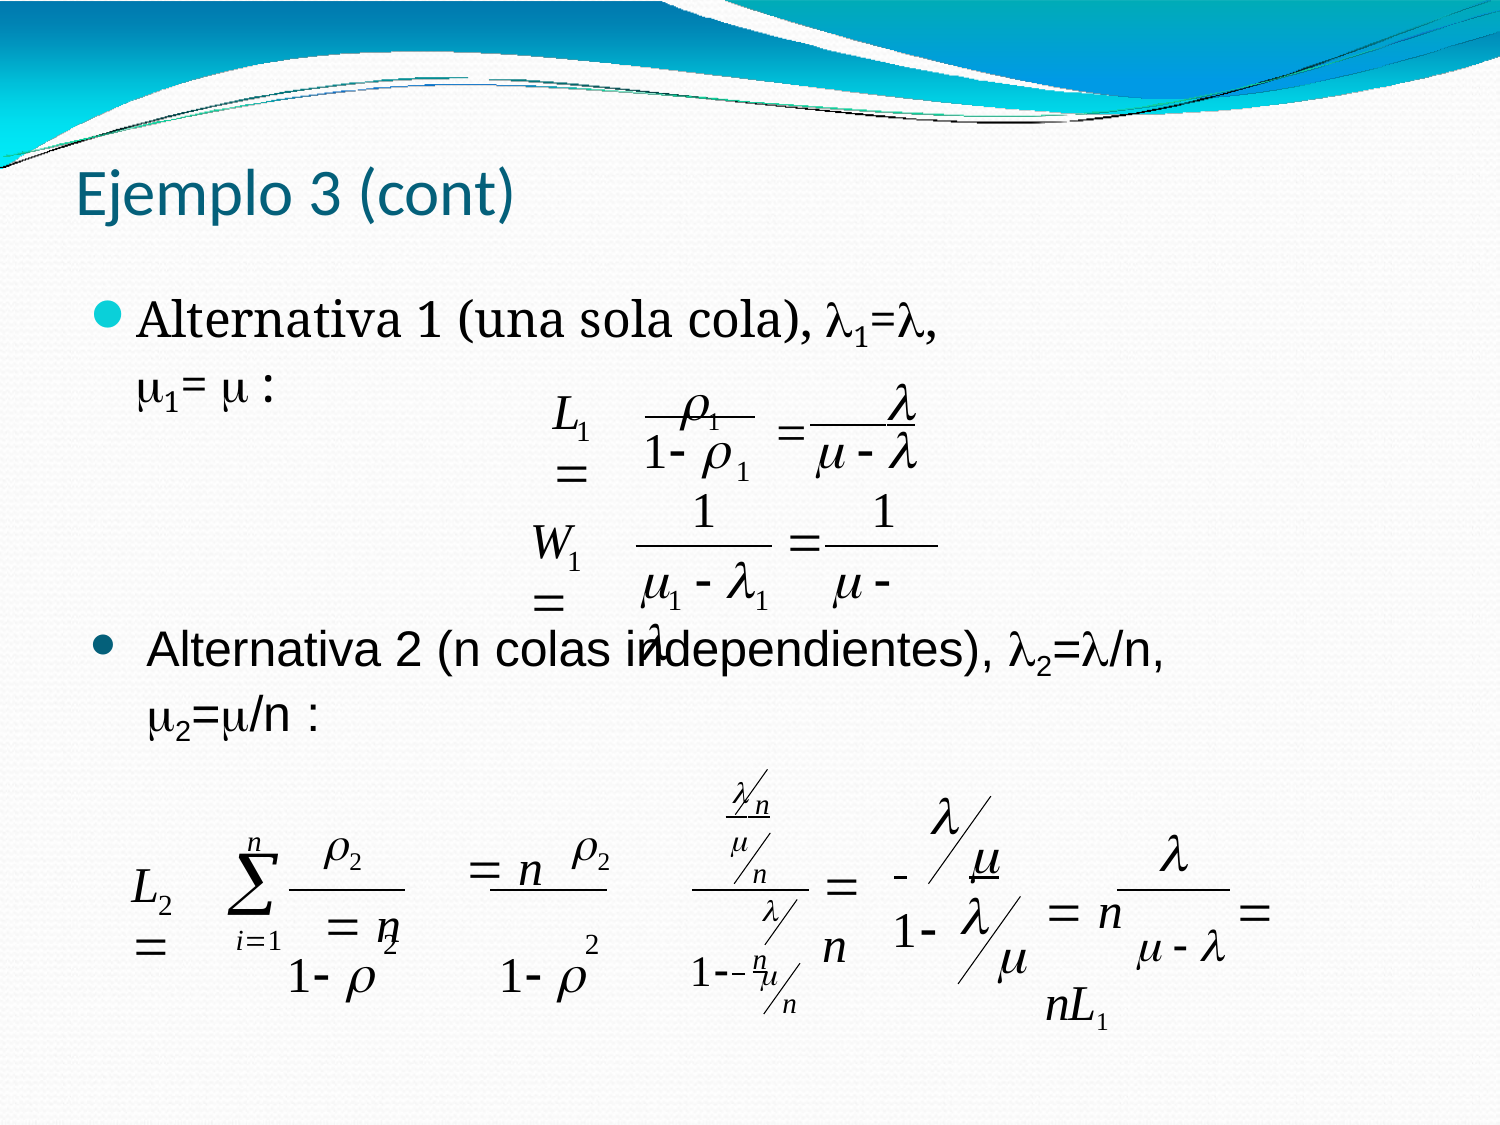

# Ejemplo 3 (cont)
Alternativa 1 (una sola cola), λ1=λ, μ1= μ :
ρ1	=   λ
L	=
1
1− ρ	μ − λ

1
1
μ	− λ	μ − λ
1
W	=
=
1

1	1
Alternativa 2 (n colas independientes), λ2=λ/n,
μ2=μ/n :
λ

λ
    n

λ
 	μ
n
μ
n

∑
i=1
ρ2	= n	ρ2	= n
1− ρ	1− ρ
= n μ − λ = nL1
L	=
= n
λ
2
λ

1− n
1−

μ
2
2
μ

n